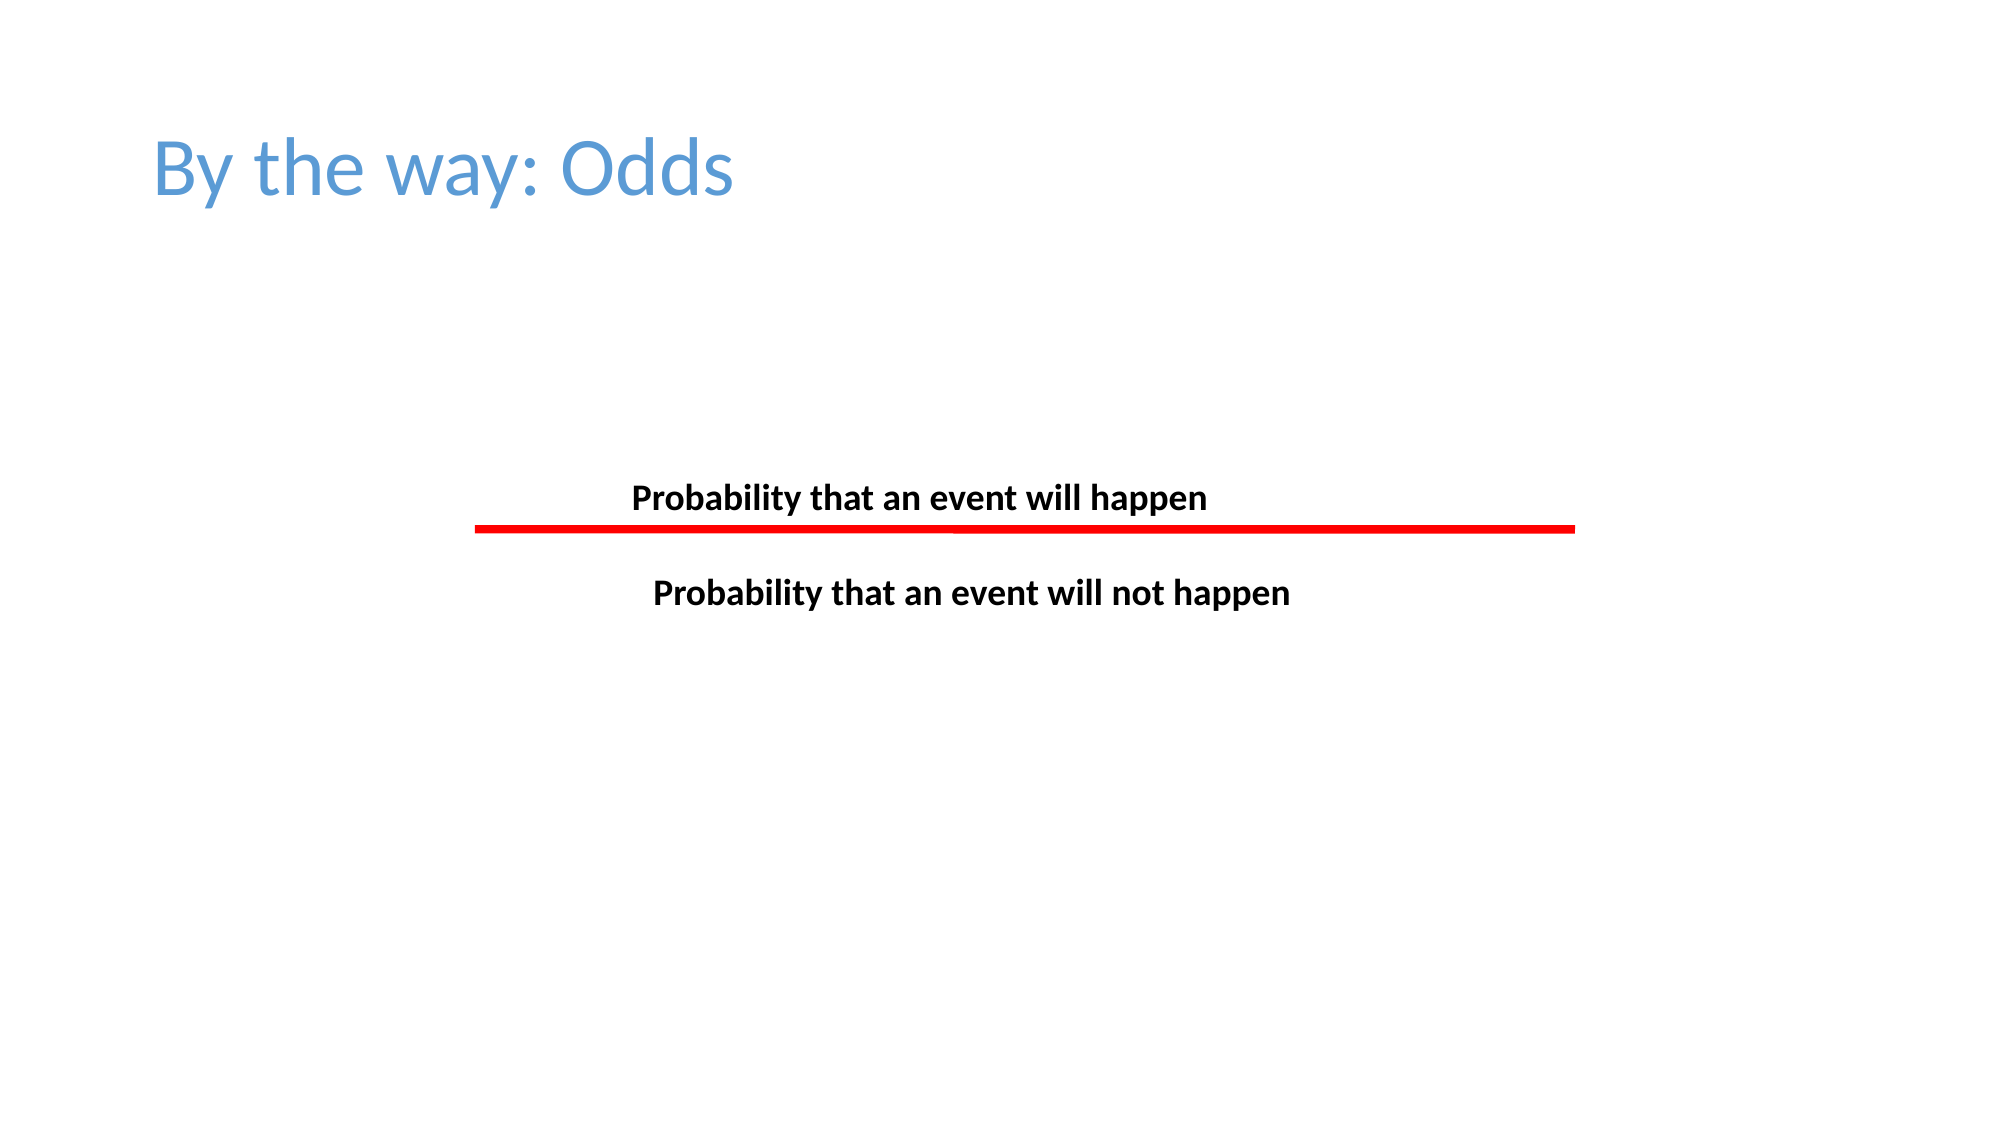

# By the way: Odds

Probability that an event will happen

Probability that an event will not happen